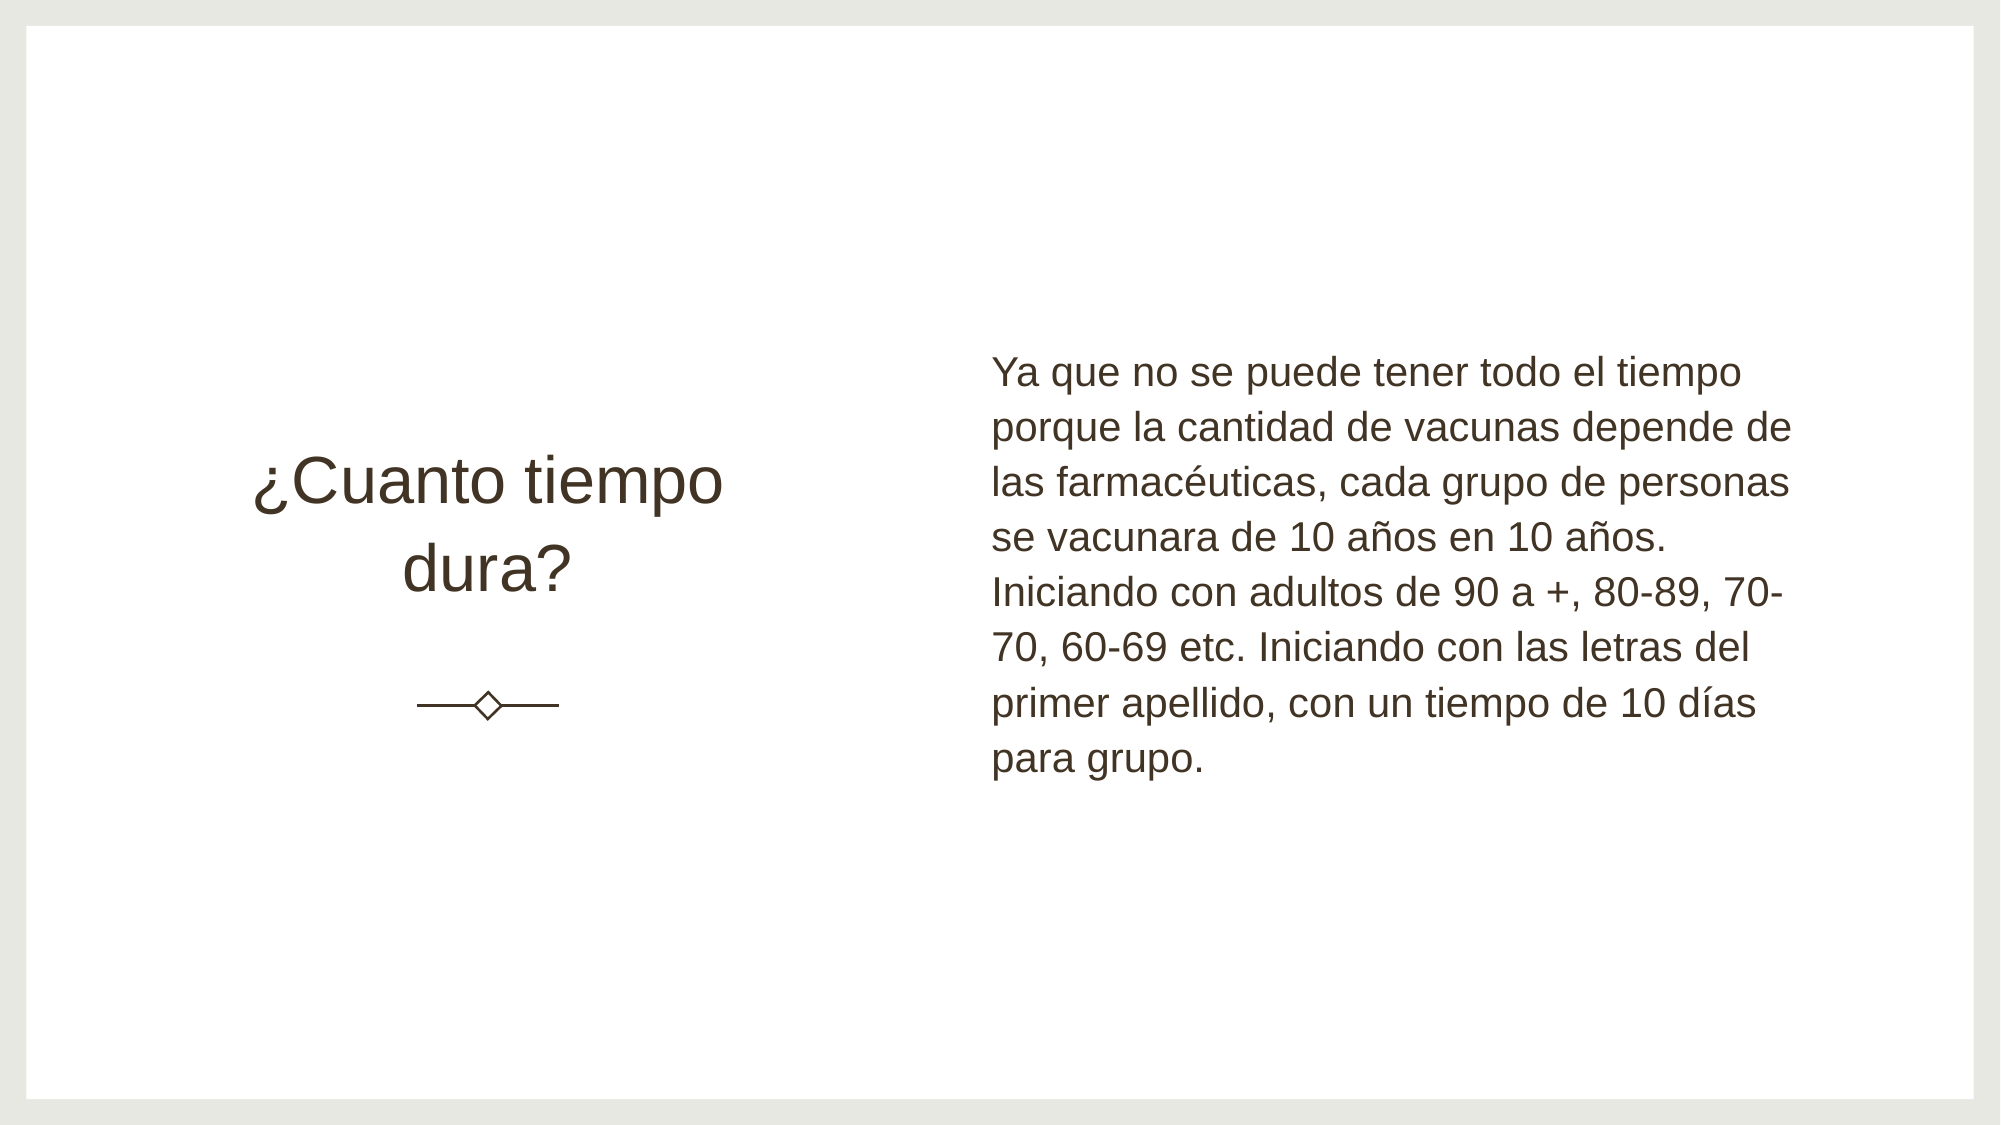

# ¿Cuanto tiempo dura?
Ya que no se puede tener todo el tiempo porque la cantidad de vacunas depende de las farmacéuticas, cada grupo de personas se vacunara de 10 años en 10 años. Iniciando con adultos de 90 a +, 80-89, 70-70, 60-69 etc. Iniciando con las letras del primer apellido, con un tiempo de 10 días para grupo.